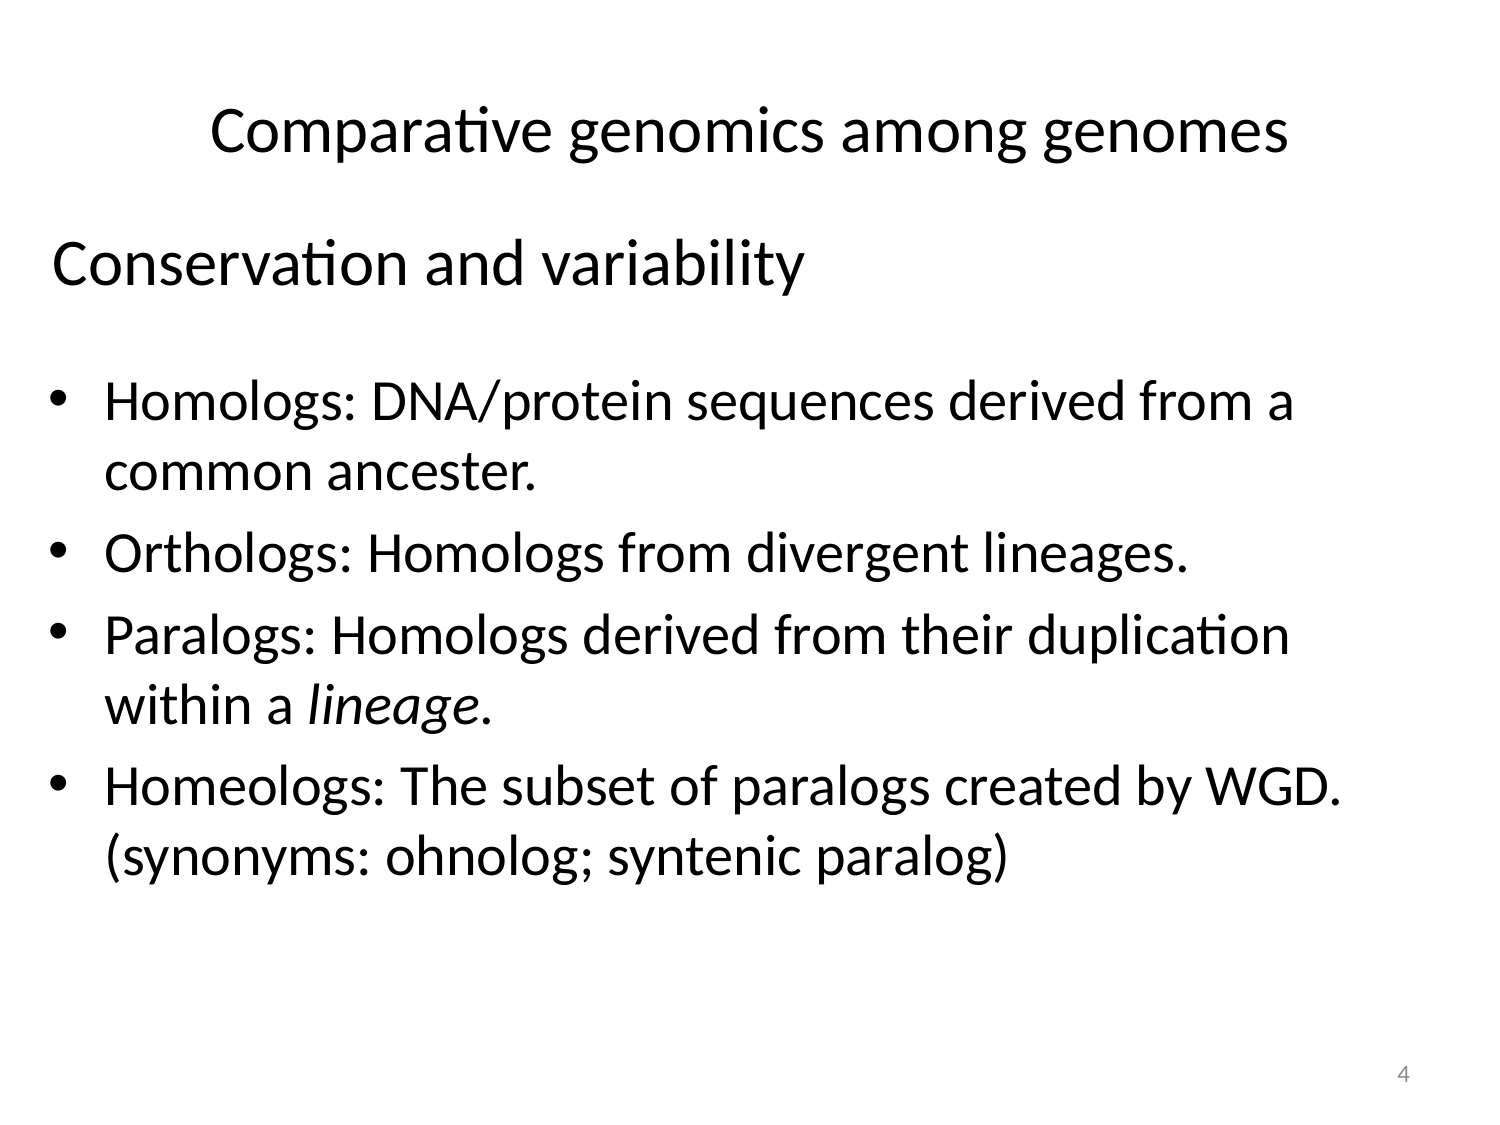

# Comparative genomics among genomes
Conservation and variability
Homologs: DNA/protein sequences derived from a common ancester.
Orthologs: Homologs from divergent lineages.
Paralogs: Homologs derived from their duplication within a lineage.
Homeologs: The subset of paralogs created by WGD. (synonyms: ohnolog; syntenic paralog)
4